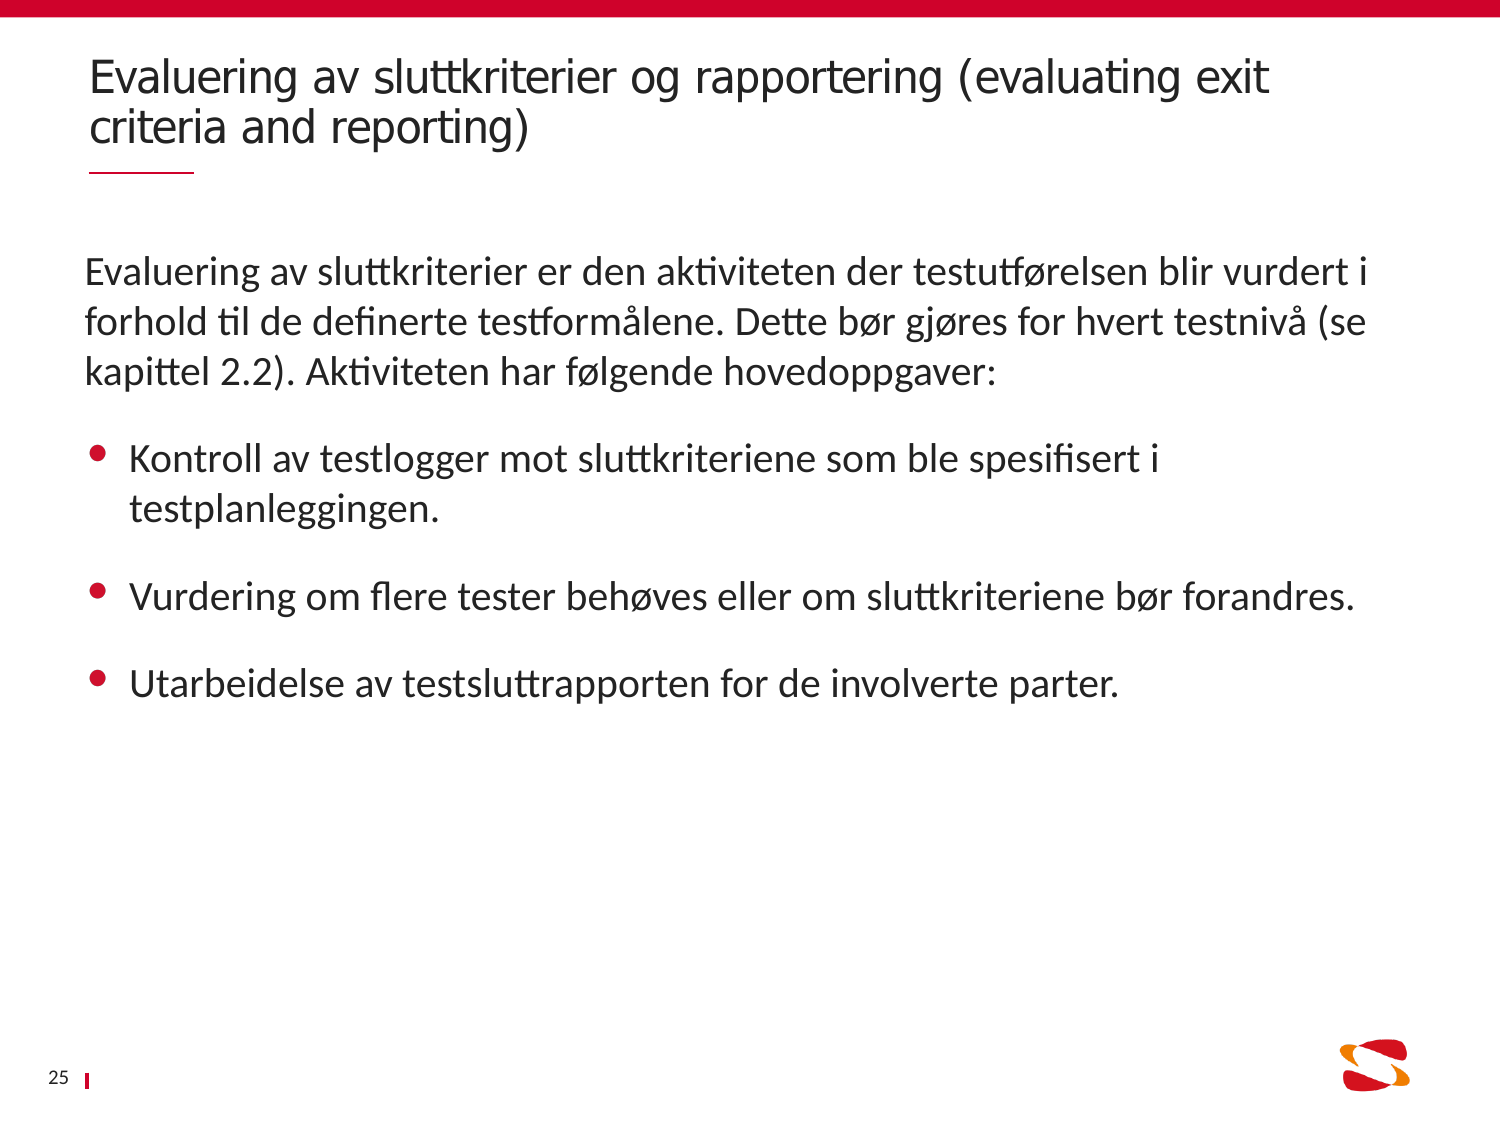

# Evaluering av sluttkriterier og rapportering (evaluating exit criteria and reporting)
Evaluering av sluttkriterier er den aktiviteten der testutførelsen blir vurdert i forhold til de definerte testformålene. Dette bør gjøres for hvert testnivå (se kapittel 2.2). Aktiviteten har følgende hovedoppgaver:
Kontroll av testlogger mot sluttkriteriene som ble spesifisert i testplanleggingen.
Vurdering om flere tester behøves eller om sluttkriteriene bør forandres.
Utarbeidelse av testsluttrapporten for de involverte parter.

25